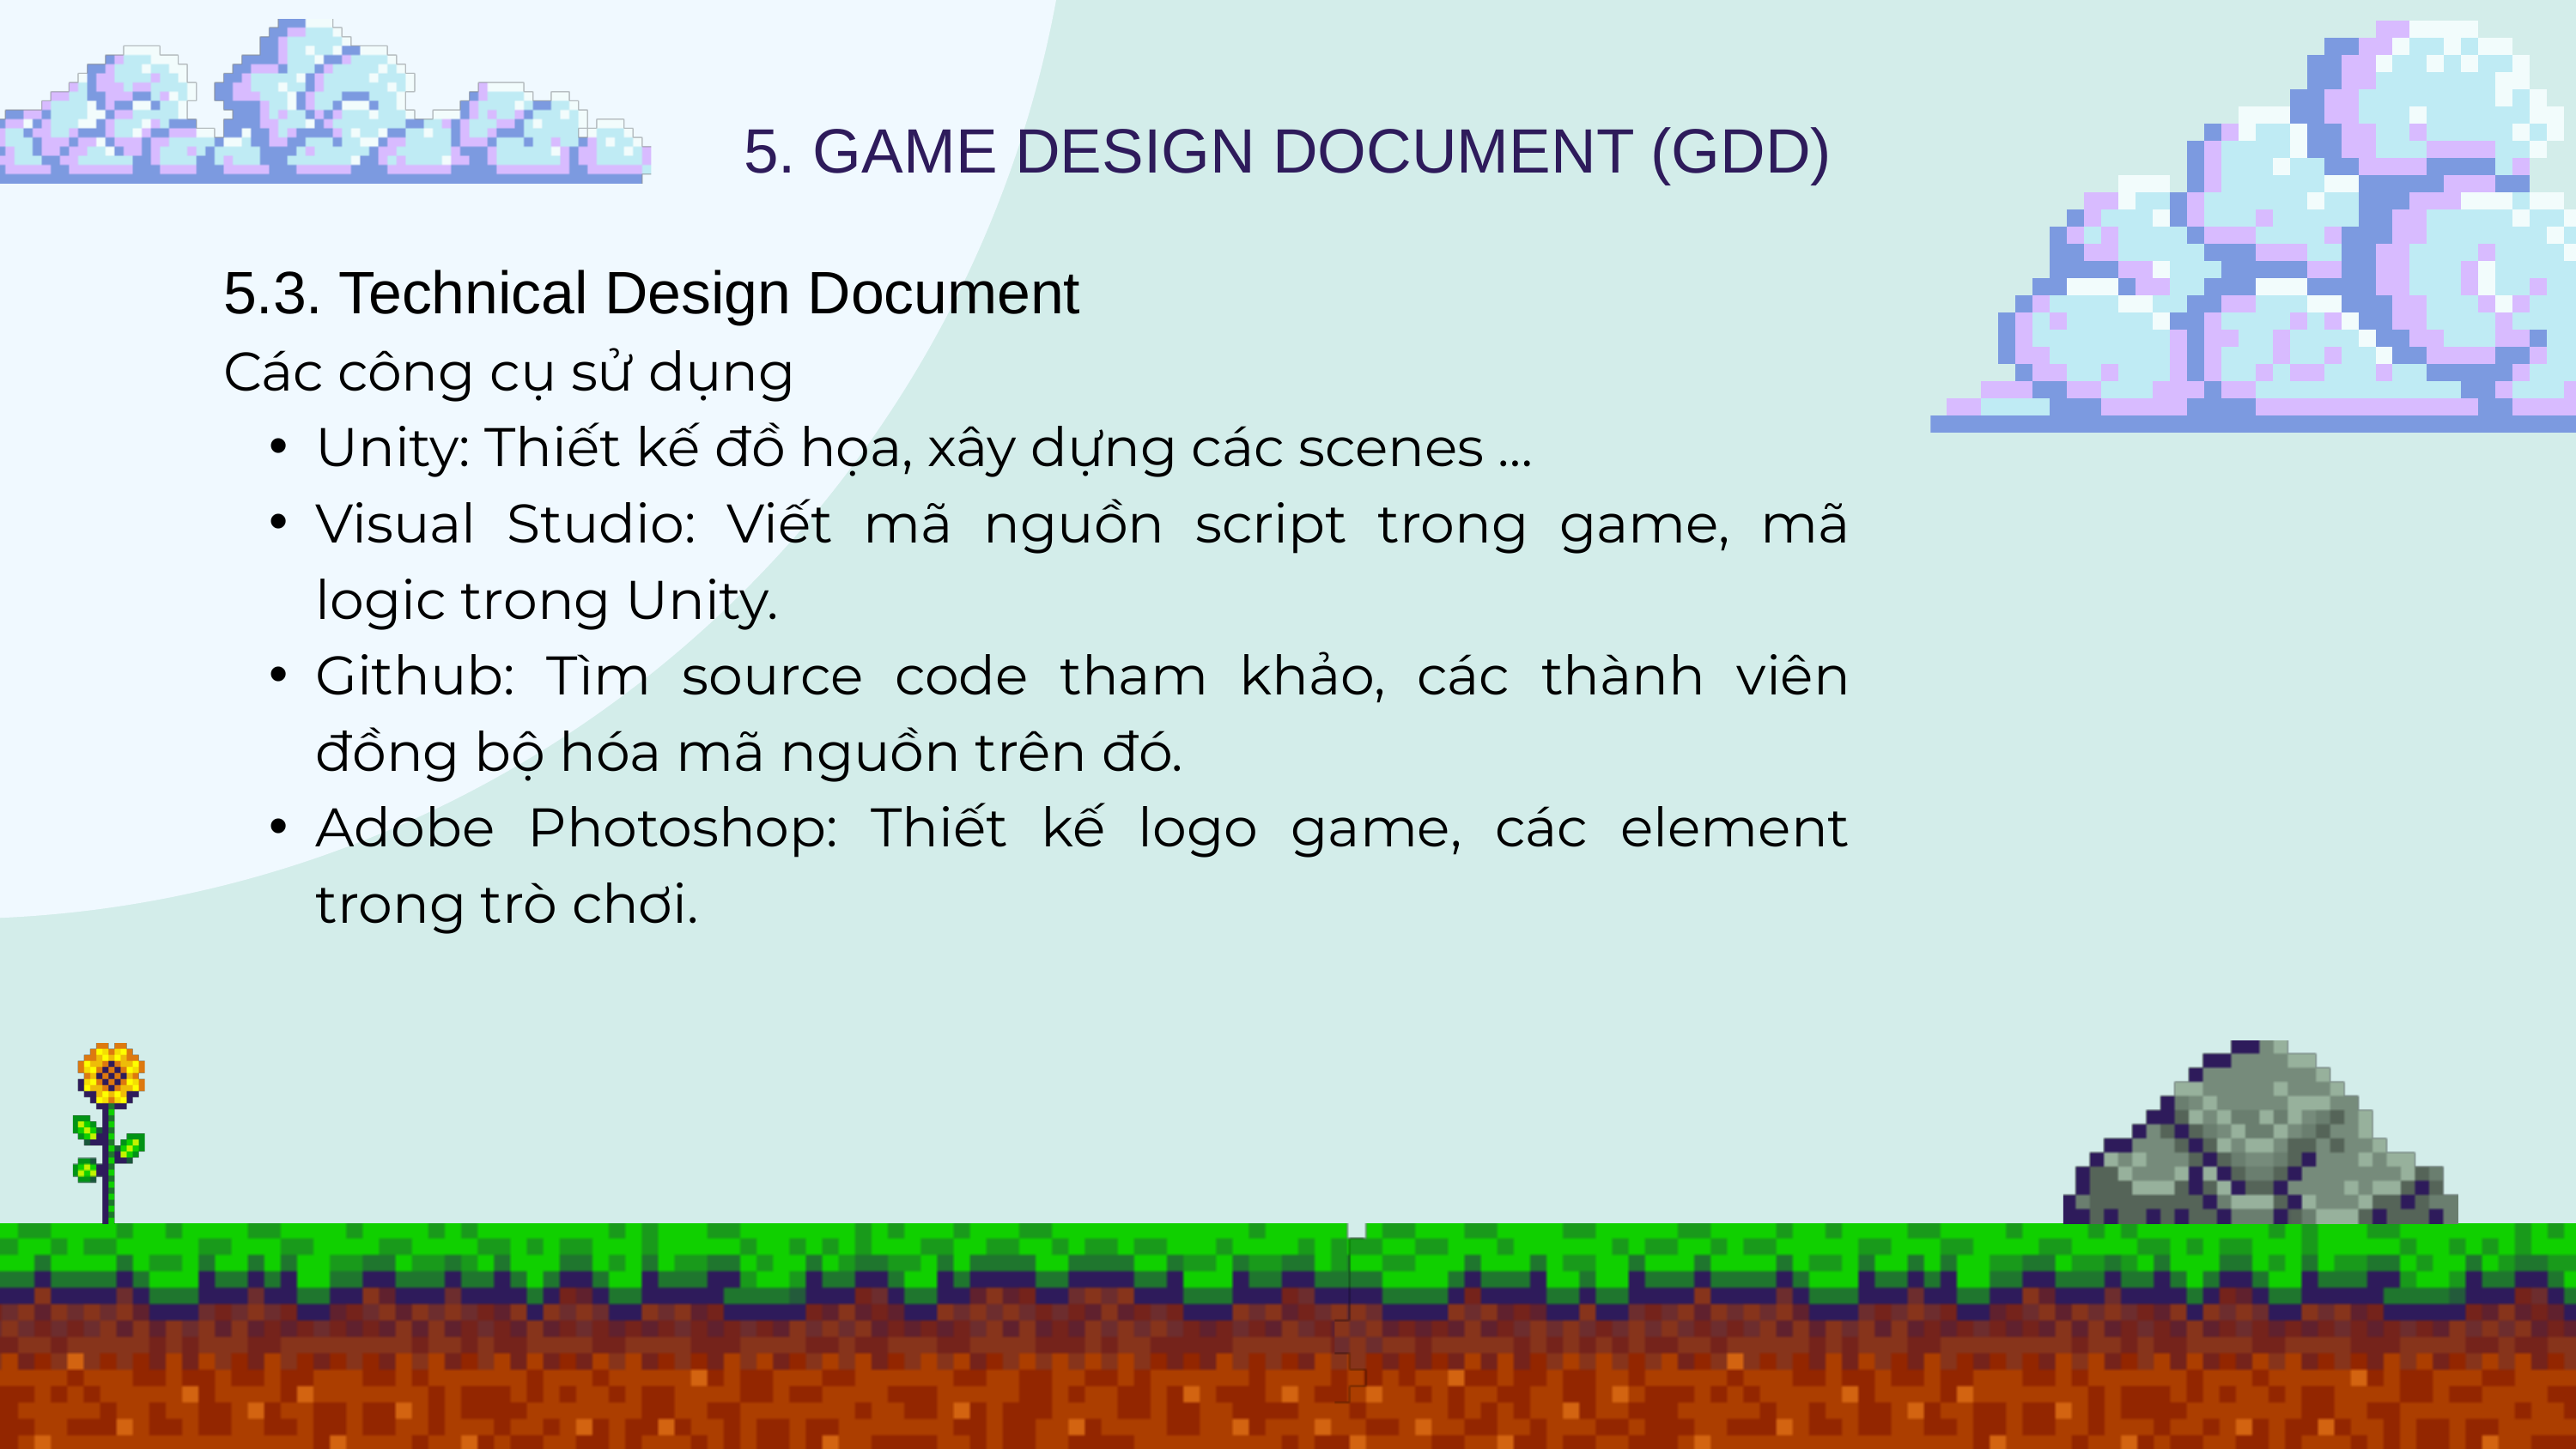

5. GAME DESIGN DOCUMENT (GDD)
5.3. Technical Design Document
Các công cụ sử dụng
Unity: Thiết kế đồ họa, xây dựng các scenes …
Visual Studio: Viết mã nguồn script trong game, mã logic trong Unity.
Github: Tìm source code tham khảo, các thành viên đồng bộ hóa mã nguồn trên đó.
Adobe Photoshop: Thiết kế logo game, các element trong trò chơi.